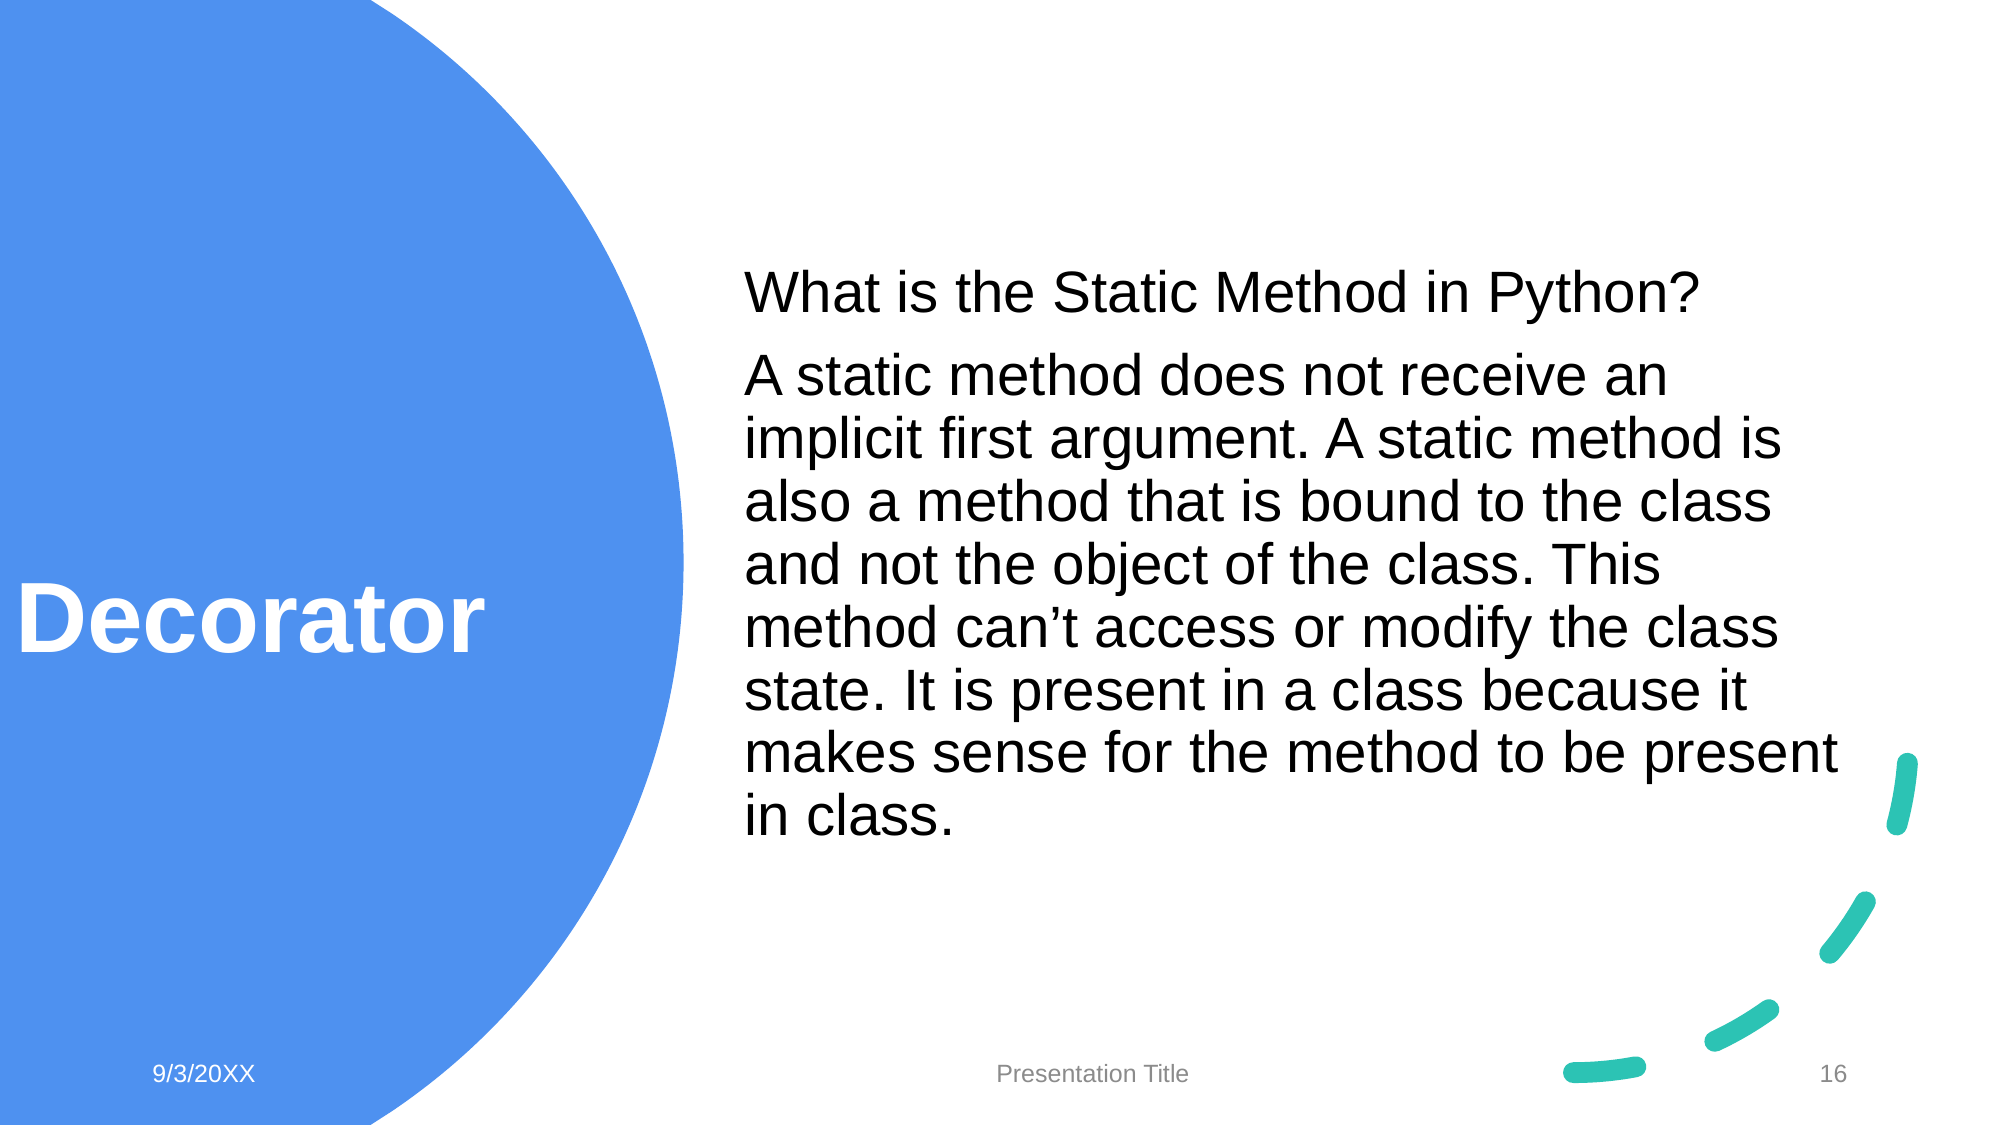

What is the Static Method in Python?
A static method does not receive an implicit first argument. A static method is also a method that is bound to the class and not the object of the class. This method can’t access or modify the class state. It is present in a class because it makes sense for the method to be present in class.

# Decorator
9/3/20XX
Presentation Title
16